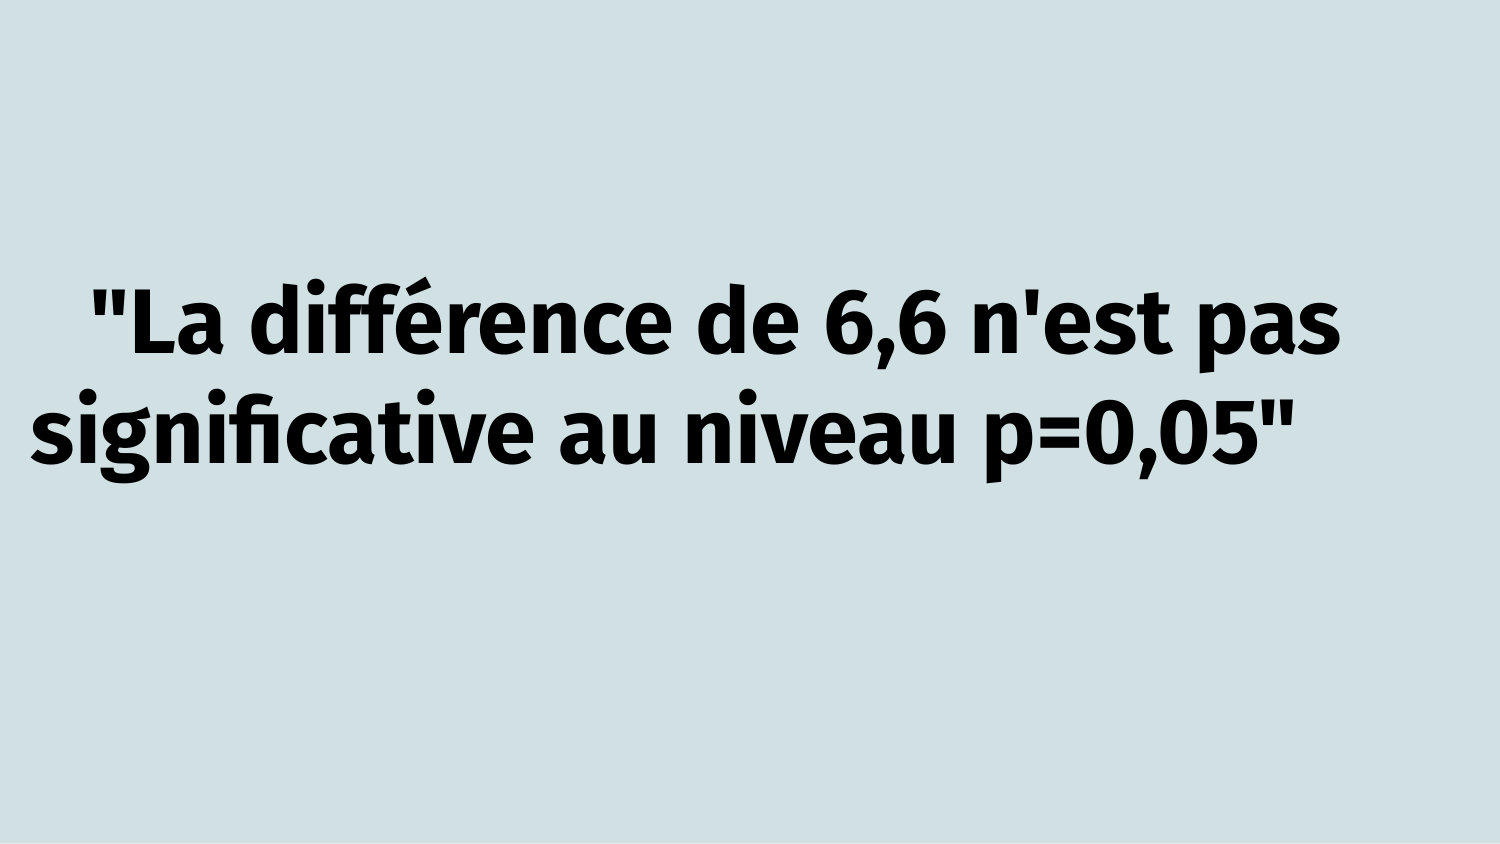

# "La différence de 6,6 n'est pas significative au niveau p=0,05"